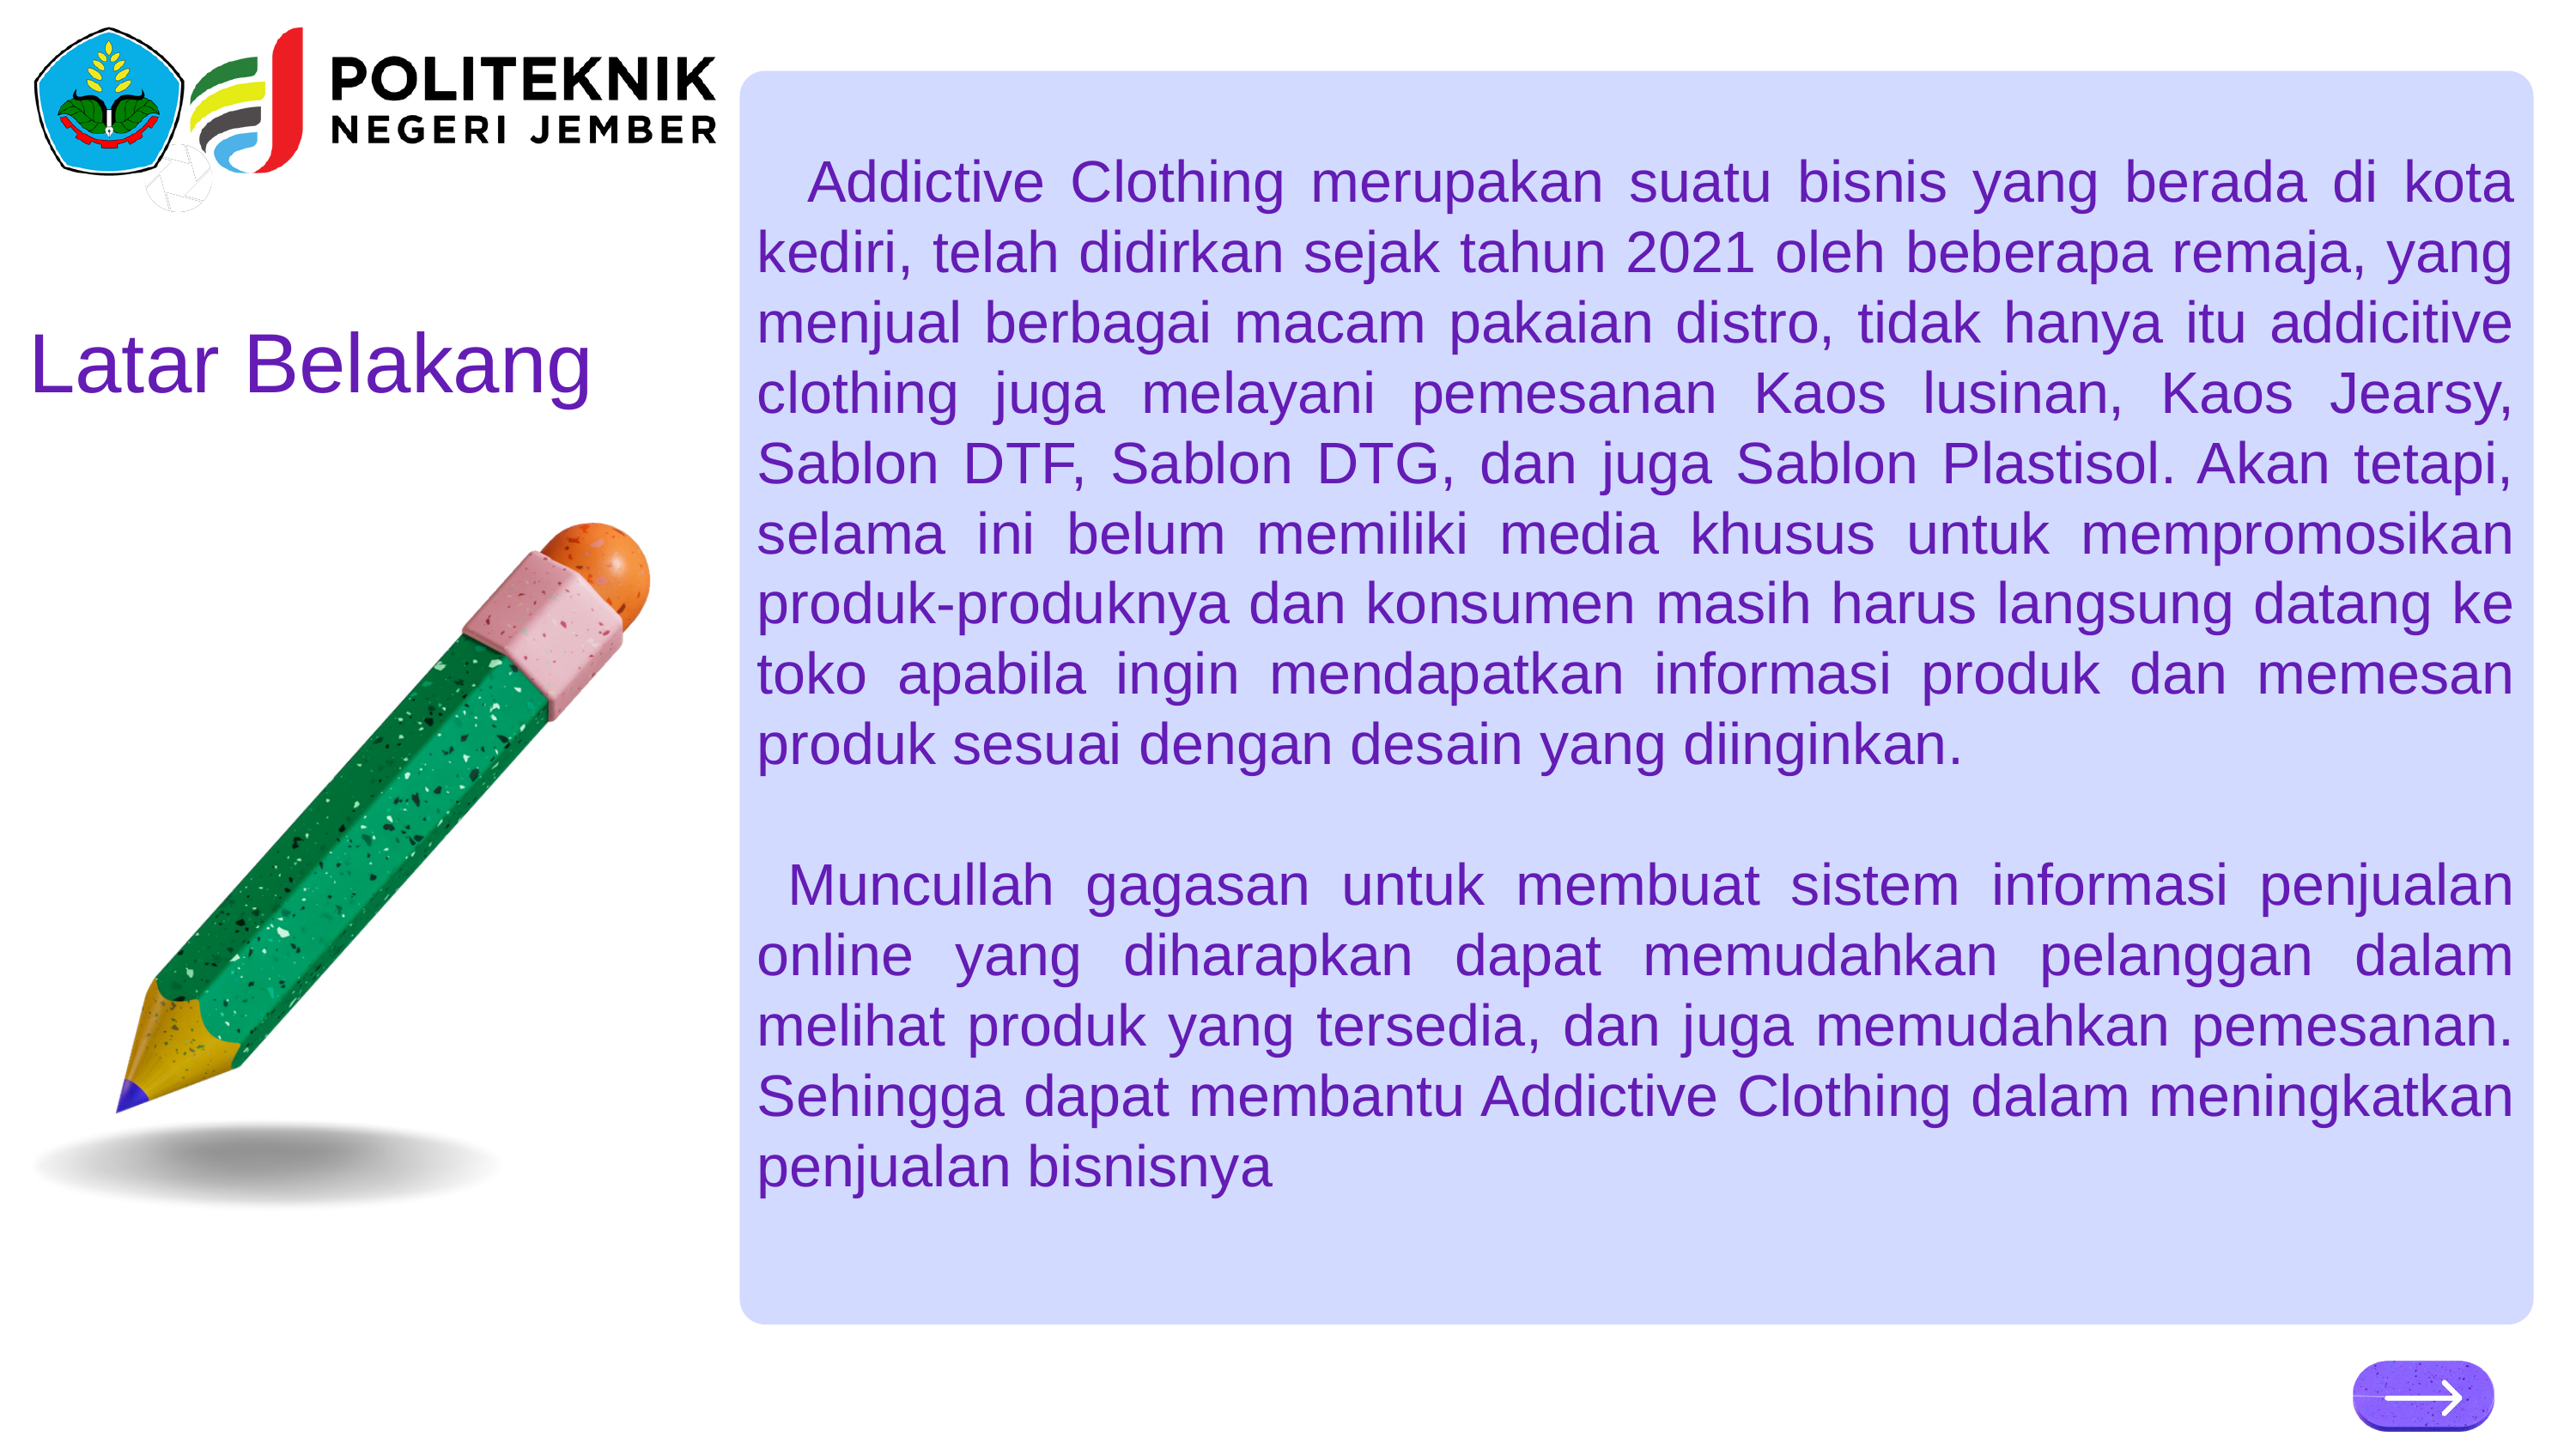

Addictive Clothing merupakan suatu bisnis yang berada di kota kediri, telah didirkan sejak tahun 2021 oleh beberapa remaja, yang menjual berbagai macam pakaian distro, tidak hanya itu addicitive clothing juga melayani pemesanan Kaos lusinan, Kaos Jearsy, Sablon DTF, Sablon DTG, dan juga Sablon Plastisol. Akan tetapi, selama ini belum memiliki media khusus untuk mempromosikan produk-produknya dan konsumen masih harus langsung datang ke toko apabila ingin mendapatkan informasi produk dan memesan produk sesuai dengan desain yang diinginkan.

 Muncullah gagasan untuk membuat sistem informasi penjualan online yang diharapkan dapat memudahkan pelanggan dalam melihat produk yang tersedia, dan juga memudahkan pemesanan. Sehingga dapat membantu Addictive Clothing dalam meningkatkan penjualan bisnisnya

ADD COMPANY NAME
Latar Belakang

Back to Agenda Page